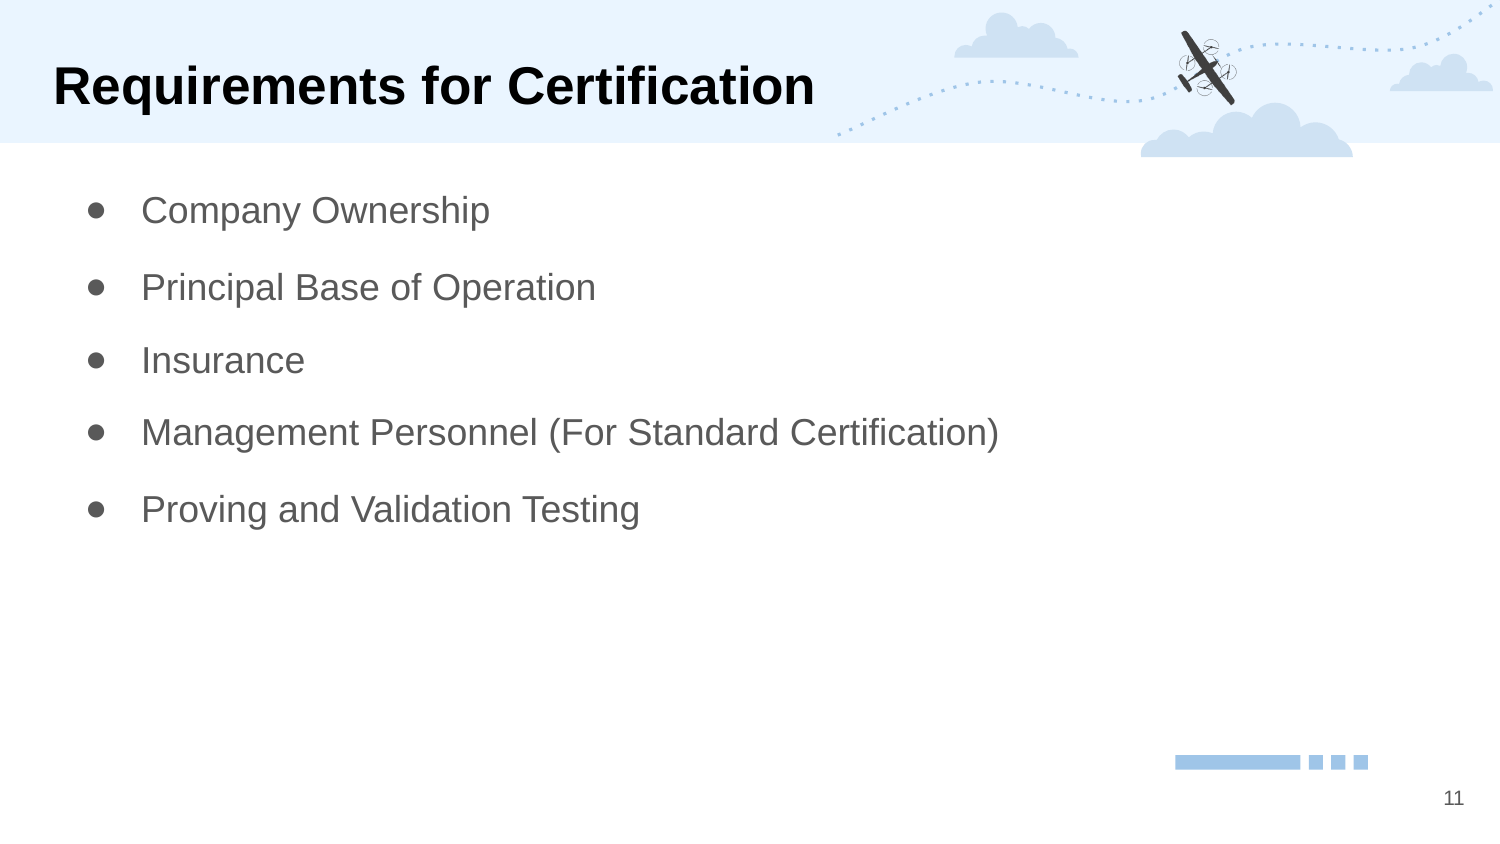

# Requirements for Certification
Company Ownership
Principal Base of Operation
Insurance
Management Personnel (For Standard Certification)
Proving and Validation Testing
11